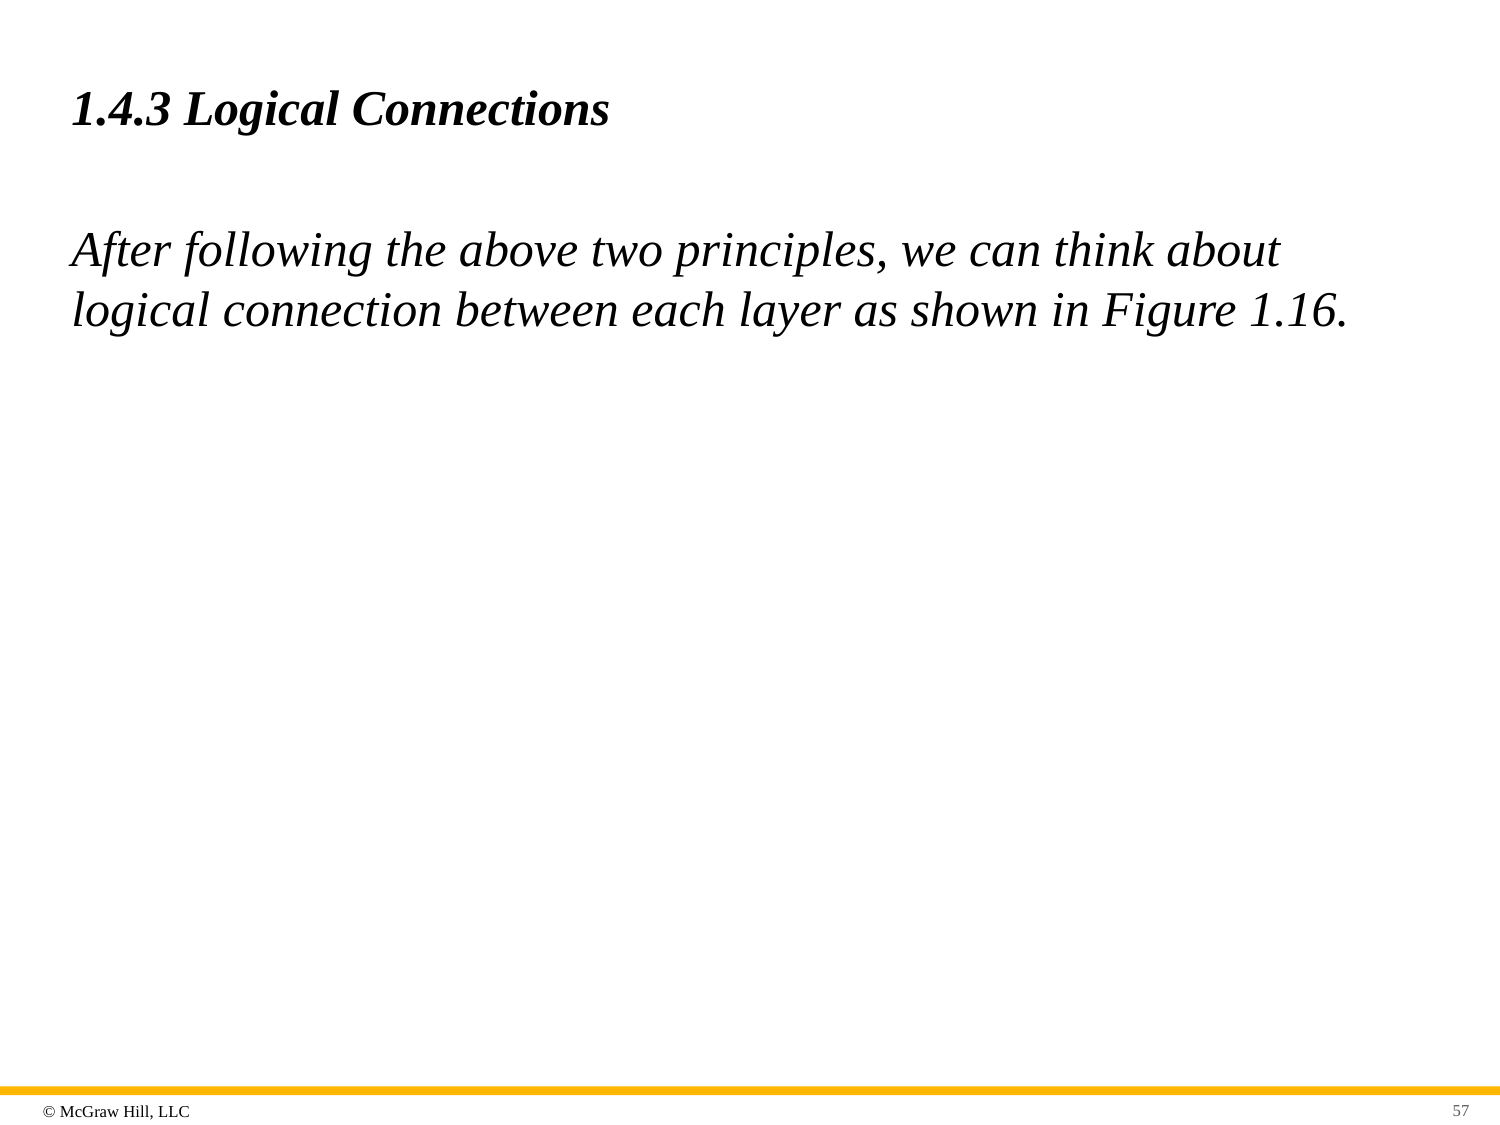

# 1.4.3 Logical Connections
After following the above two principles, we can think about logical connection between each layer as shown in Figure 1.16.
57